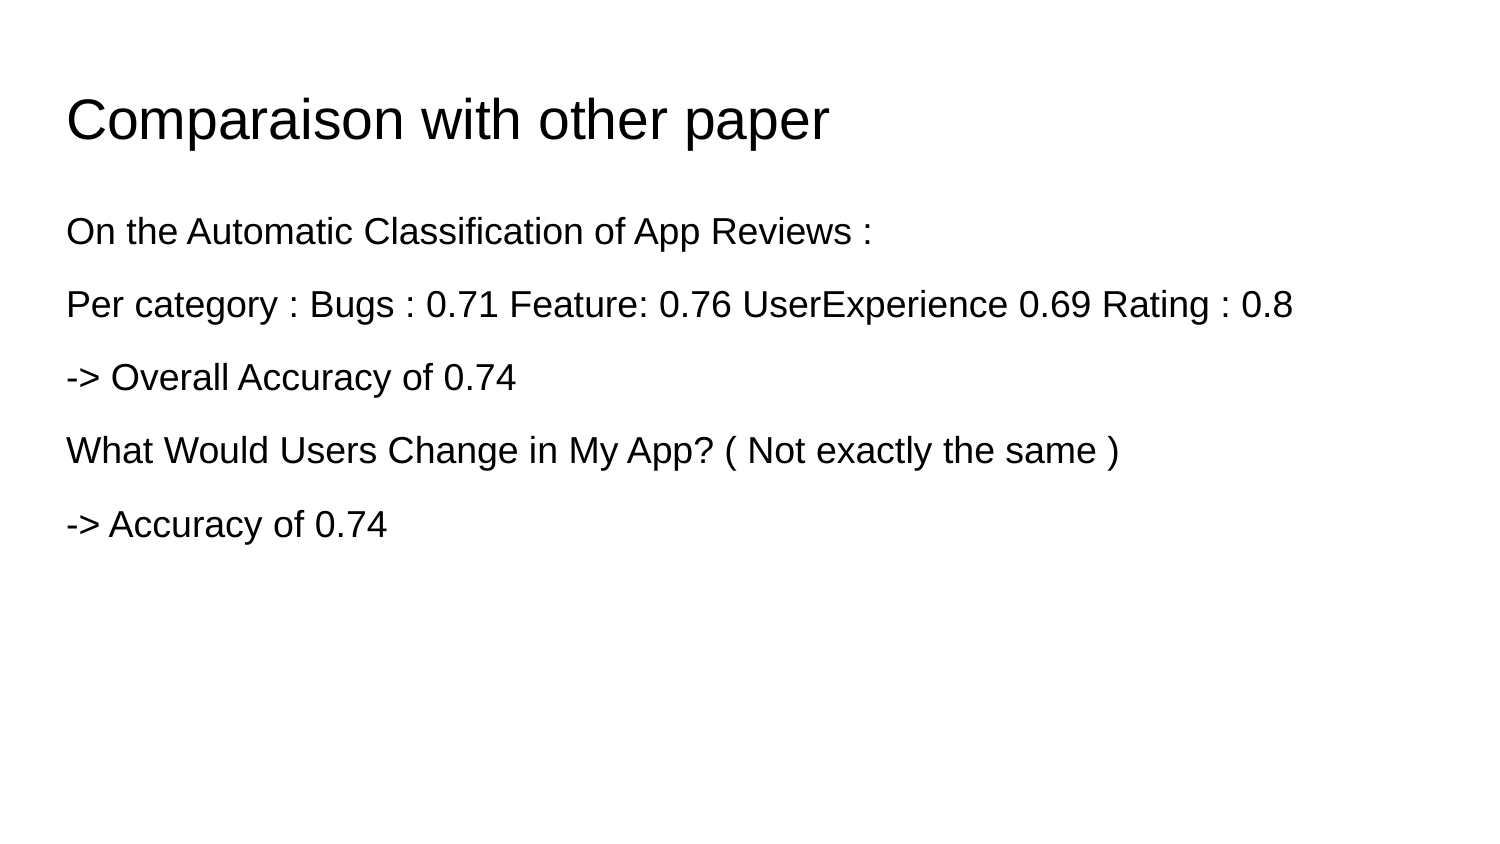

# Comparaison with other paper
On the Automatic Classification of App Reviews :
Per category : Bugs : 0.71 Feature: 0.76 UserExperience 0.69 Rating : 0.8
-> Overall Accuracy of 0.74
What Would Users Change in My App? ( Not exactly the same )
-> Accuracy of 0.74